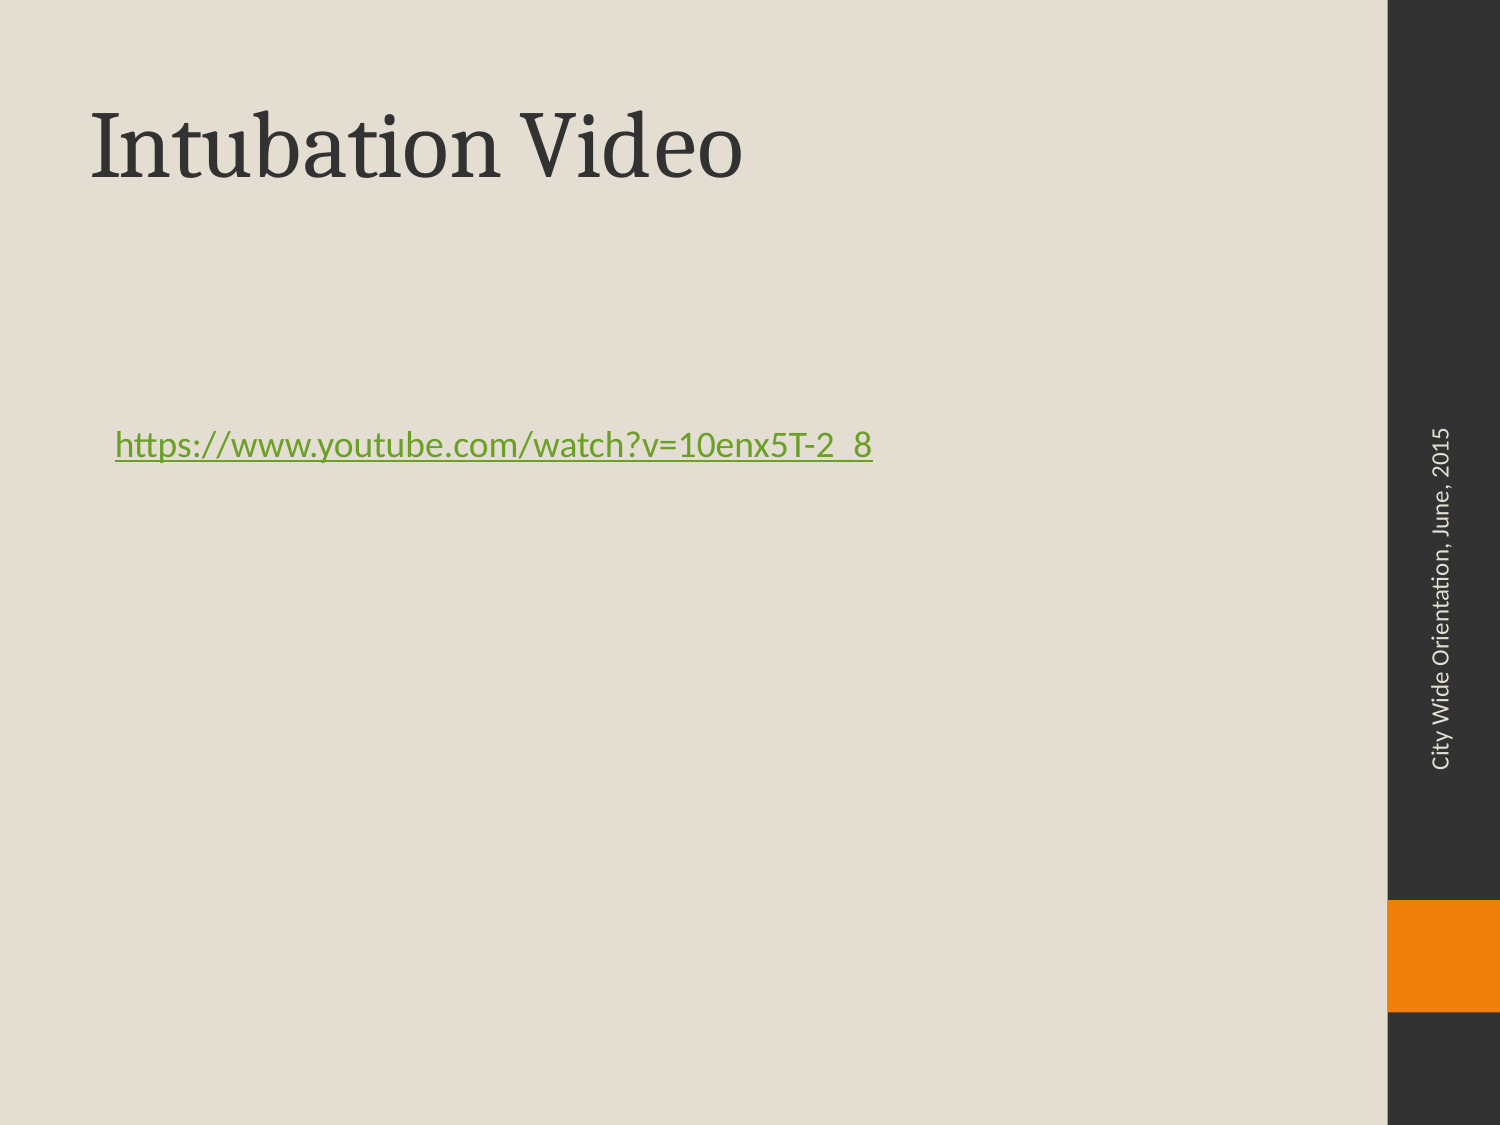

# Intubation Video
https://www.youtube.com/watch?v=10enx5T-2_8
City Wide Orientation, June, 2015